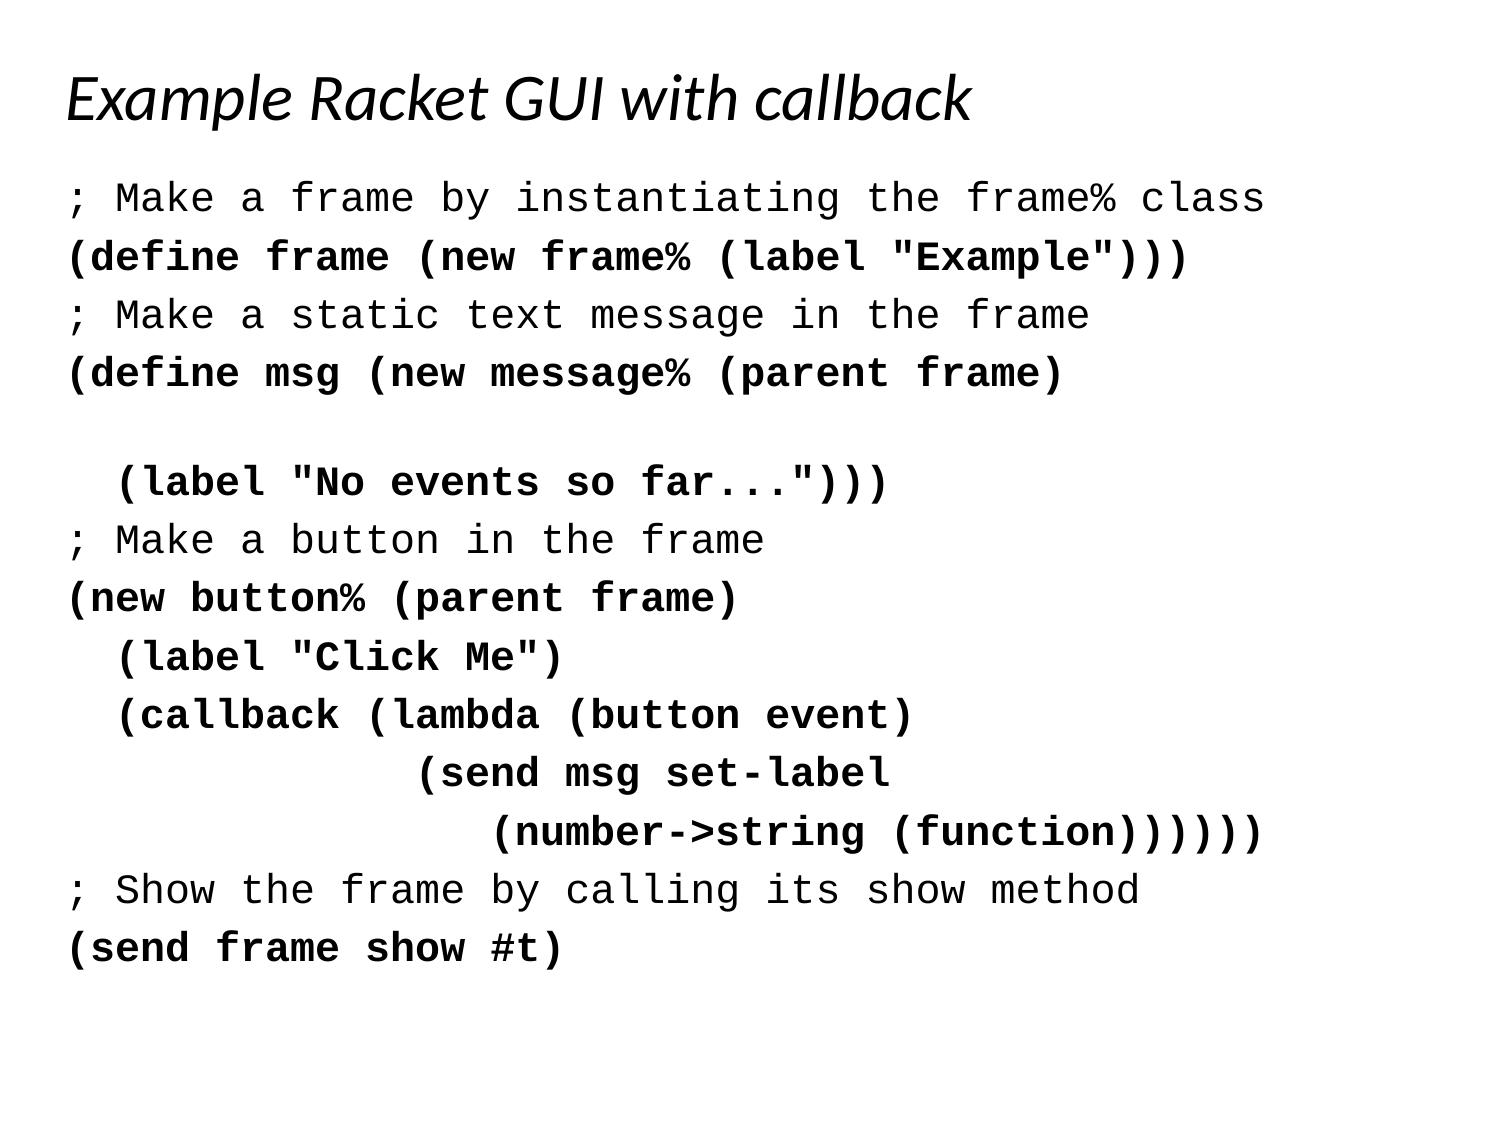

# Example Racket GUI with callback
; Make a frame by instantiating the frame% class
(define frame (new frame% (label "Example")))
; Make a static text message in the frame
(define msg (new message% (parent frame)
  (label "No events so far...")))
; Make a button in the frame
(new button% (parent frame)
  (label "Click Me")
  (callback (lambda (button event)
              (send msg set-label
                 (number->string (function))))))
; Show the frame by calling its show method
(send frame show #t)